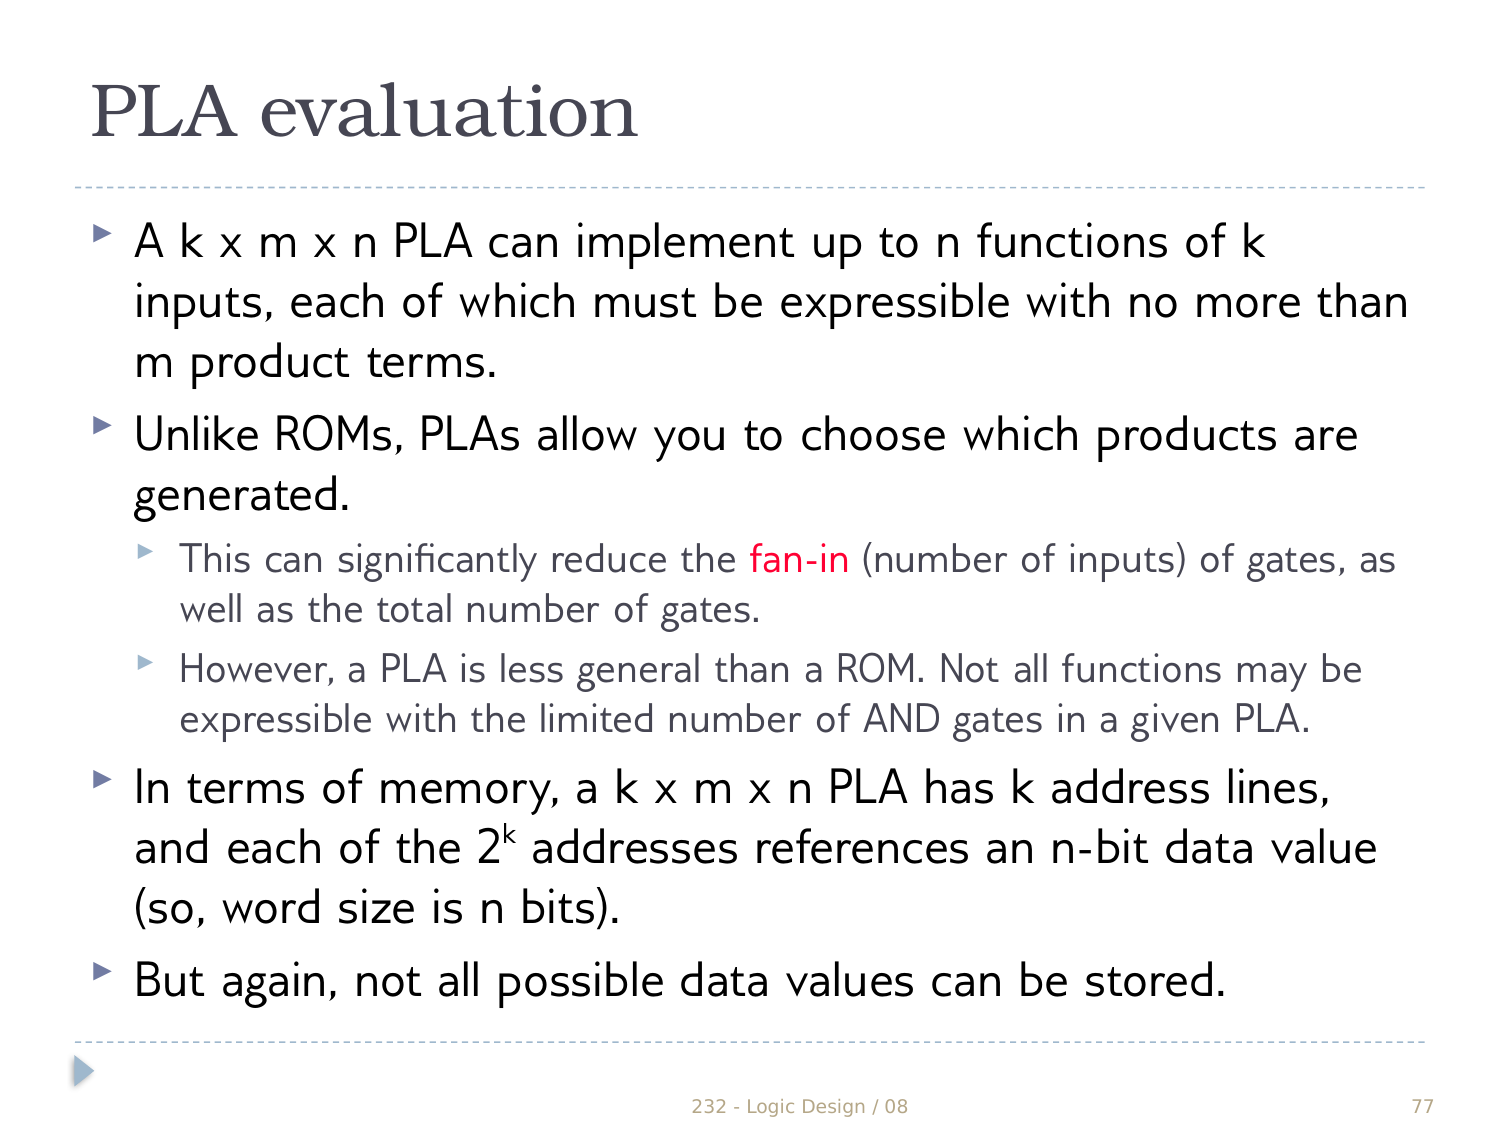

PLA evaluation
A k x m x n PLA can implement up to n functions of k inputs, each of which must be expressible with no more than m product terms.
Unlike ROMs, PLAs allow you to choose which products are generated.
This can significantly reduce the fan-in (number of inputs) of gates, as well as the total number of gates.
However, a PLA is less general than a ROM. Not all functions may be expressible with the limited number of AND gates in a given PLA.
In terms of memory, a k x m x n PLA has k address lines, and each of the 2k addresses references an n-bit data value (so, word size is n bits).
But again, not all possible data values can be stored.

232 - Logic Design / 08
77